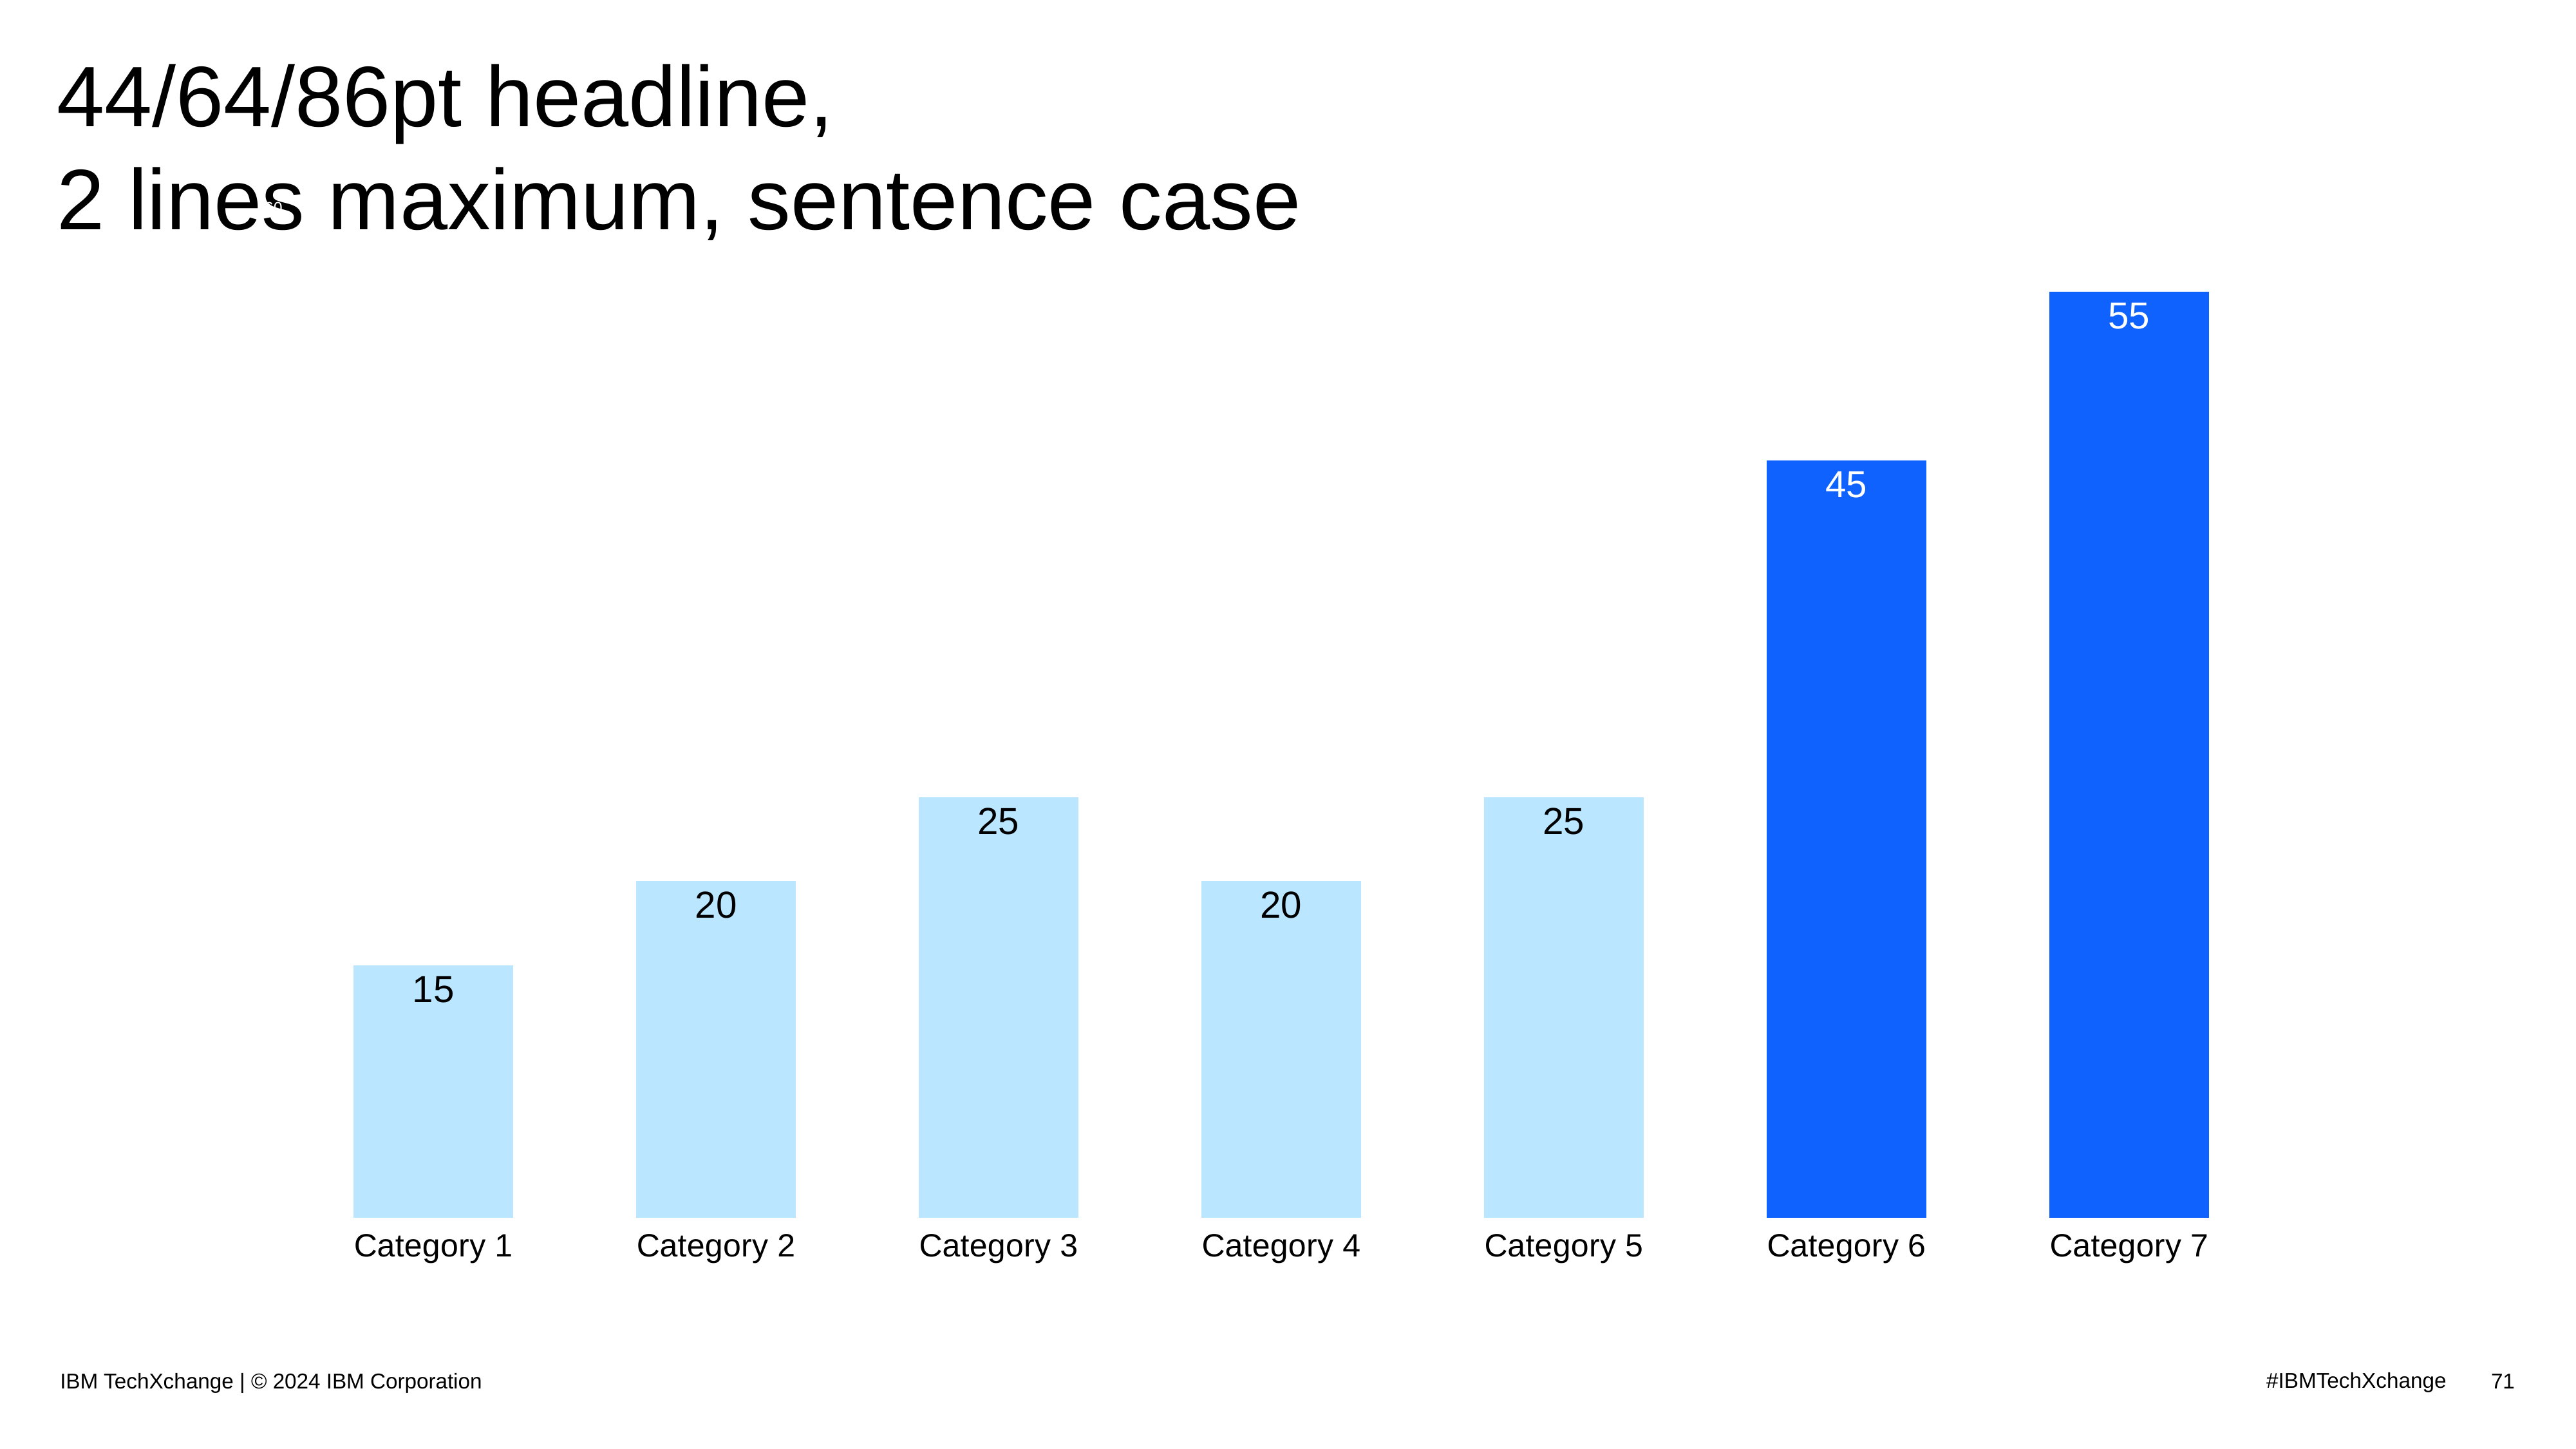

# 44/64/86pt headline, 2 lines maximum, sentence case

### Chart

| Category | Series 1 |
|---|---|
| Category 1 | 15.0 |
| Category 2 | 20.0 |
| Category 3 | 25.0 |
| Category 4 | 20.0 |
| Category 5 | 25.0 |
| Category 6 | 45.0 |
| Category 7 | 55.0 |
IBM TechXchange | © 2024 IBM Corporation
71